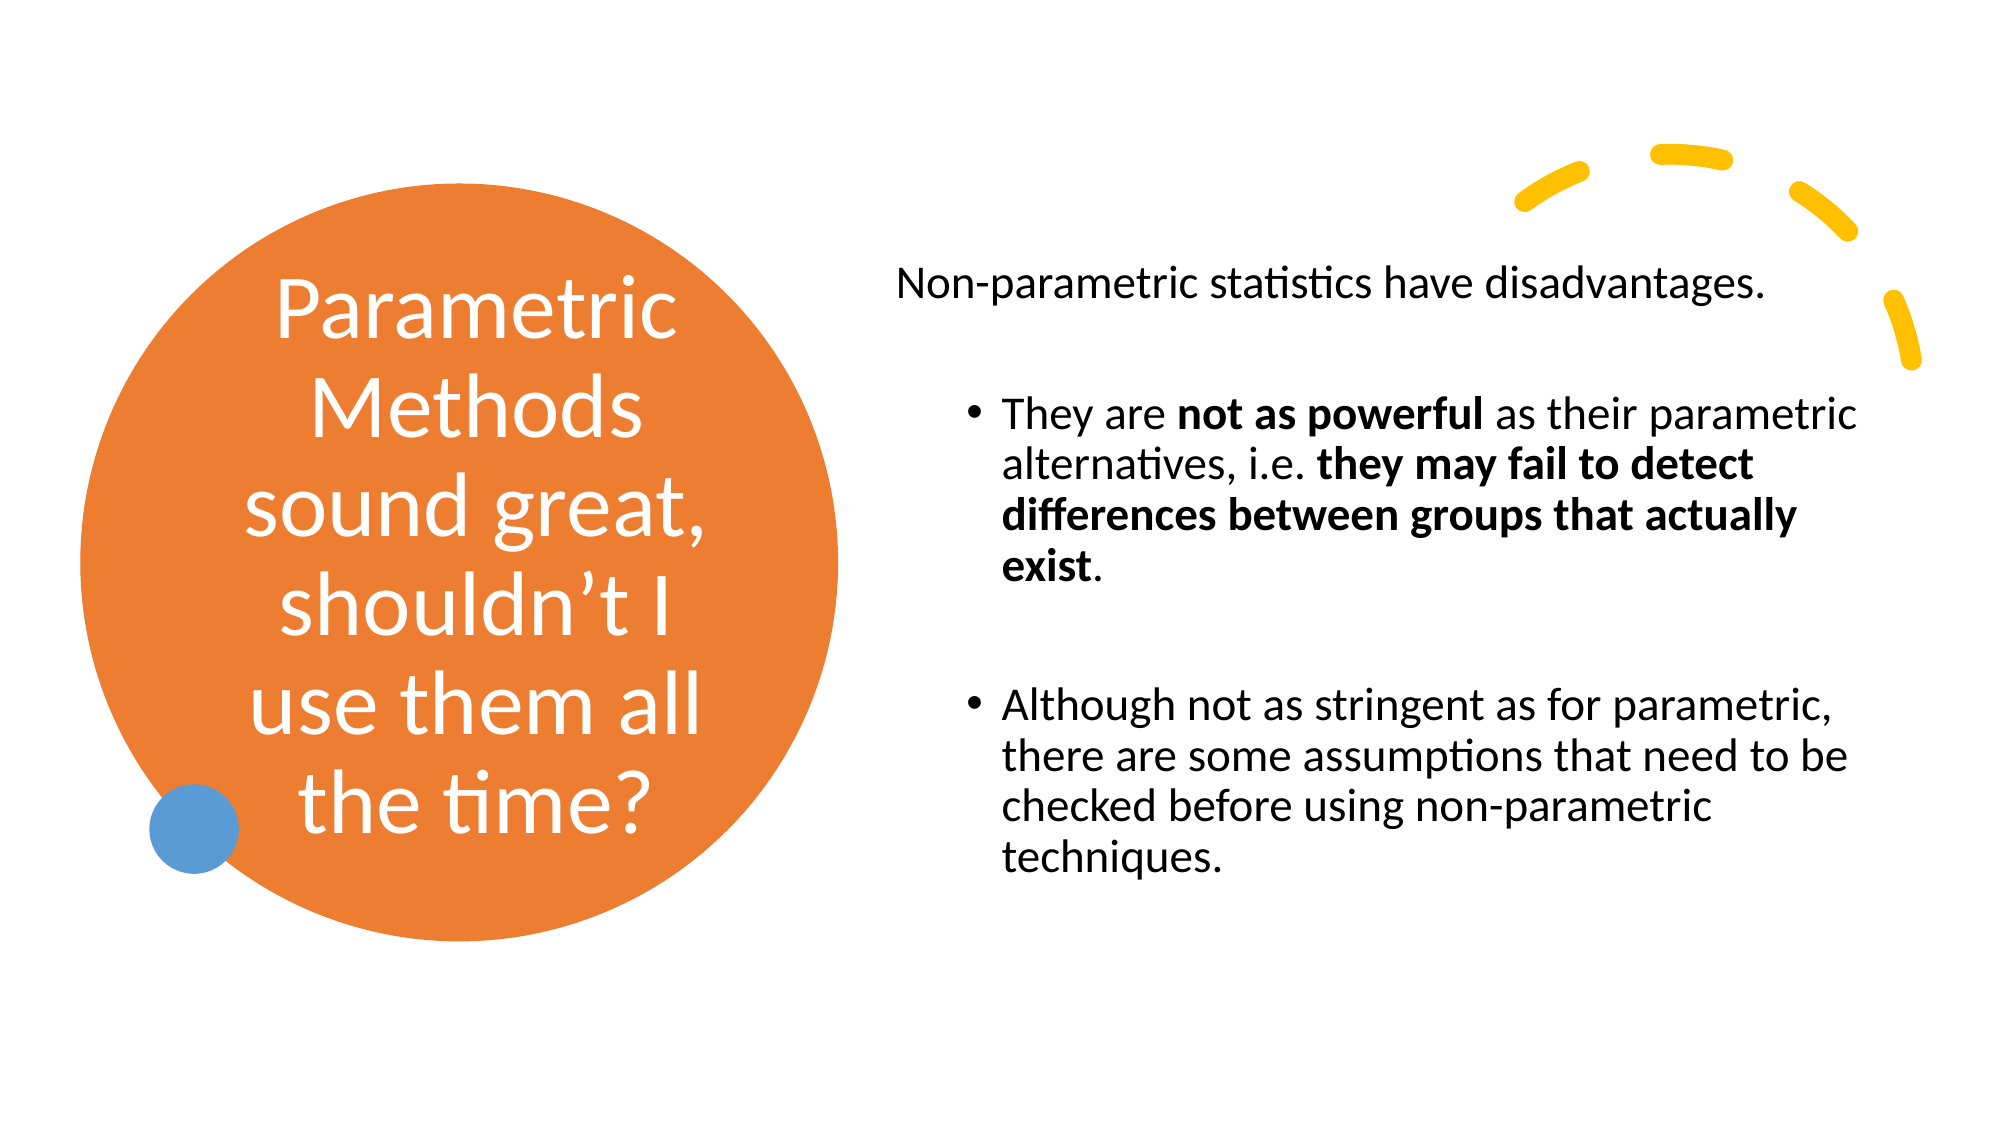

# Parametric Methods sound great, shouldn’t I use them all the time?
Non-parametric statistics have disadvantages.

They are not as powerful as their parametric alternatives, i.e. they may fail to detect differences between groups that actually exist.

Although not as stringent as for parametric, there are some assumptions that need to be checked before using non-parametric techniques.